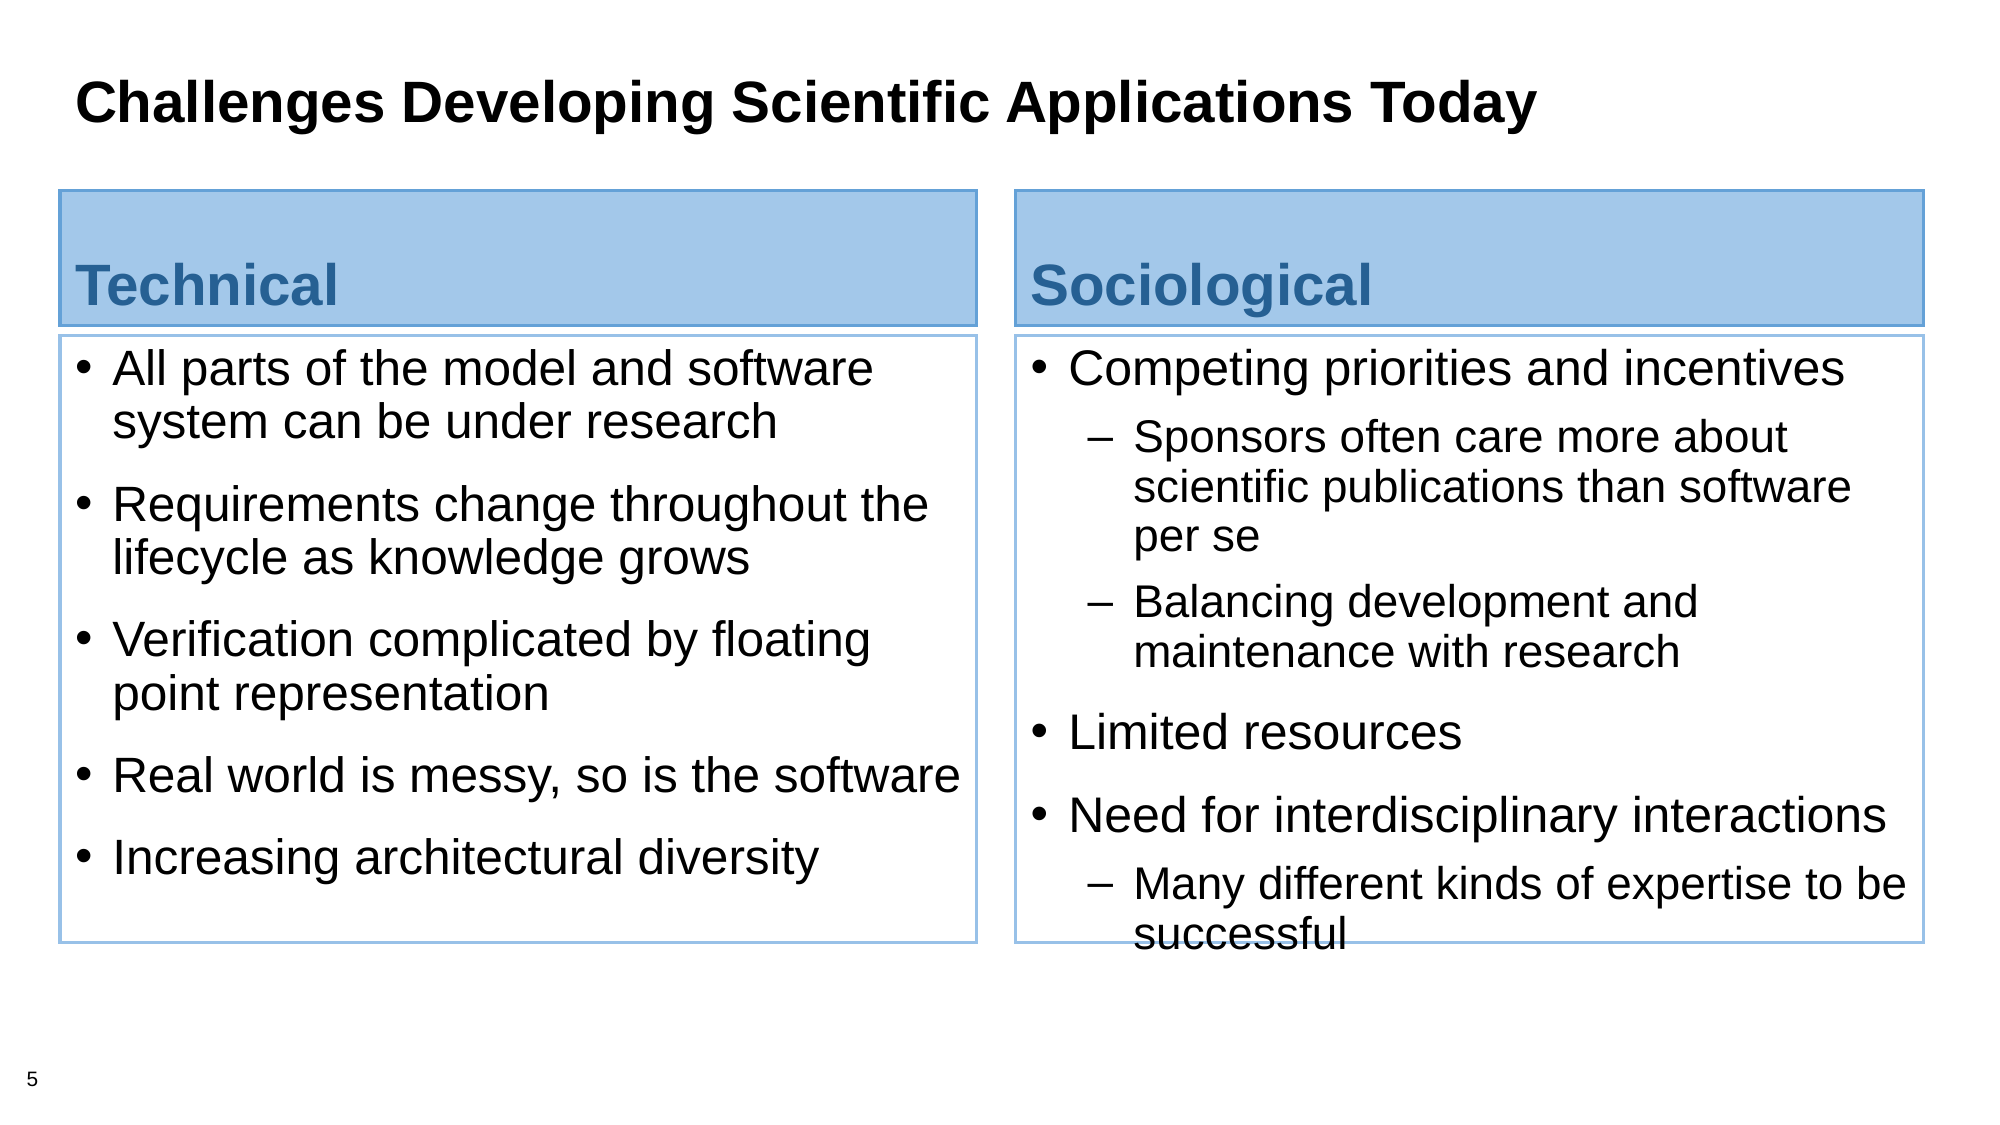

# Challenges Developing Scientific Applications Today
Technical
Sociological
All parts of the model and software system can be under research
Requirements change throughout the lifecycle as knowledge grows
Verification complicated by floating point representation
Real world is messy, so is the software
Increasing architectural diversity

Competing priorities and incentives
Sponsors often care more about scientific publications than software per se
Balancing development and maintenance with research
Limited resources
Need for interdisciplinary interactions
Many different kinds of expertise to be successful